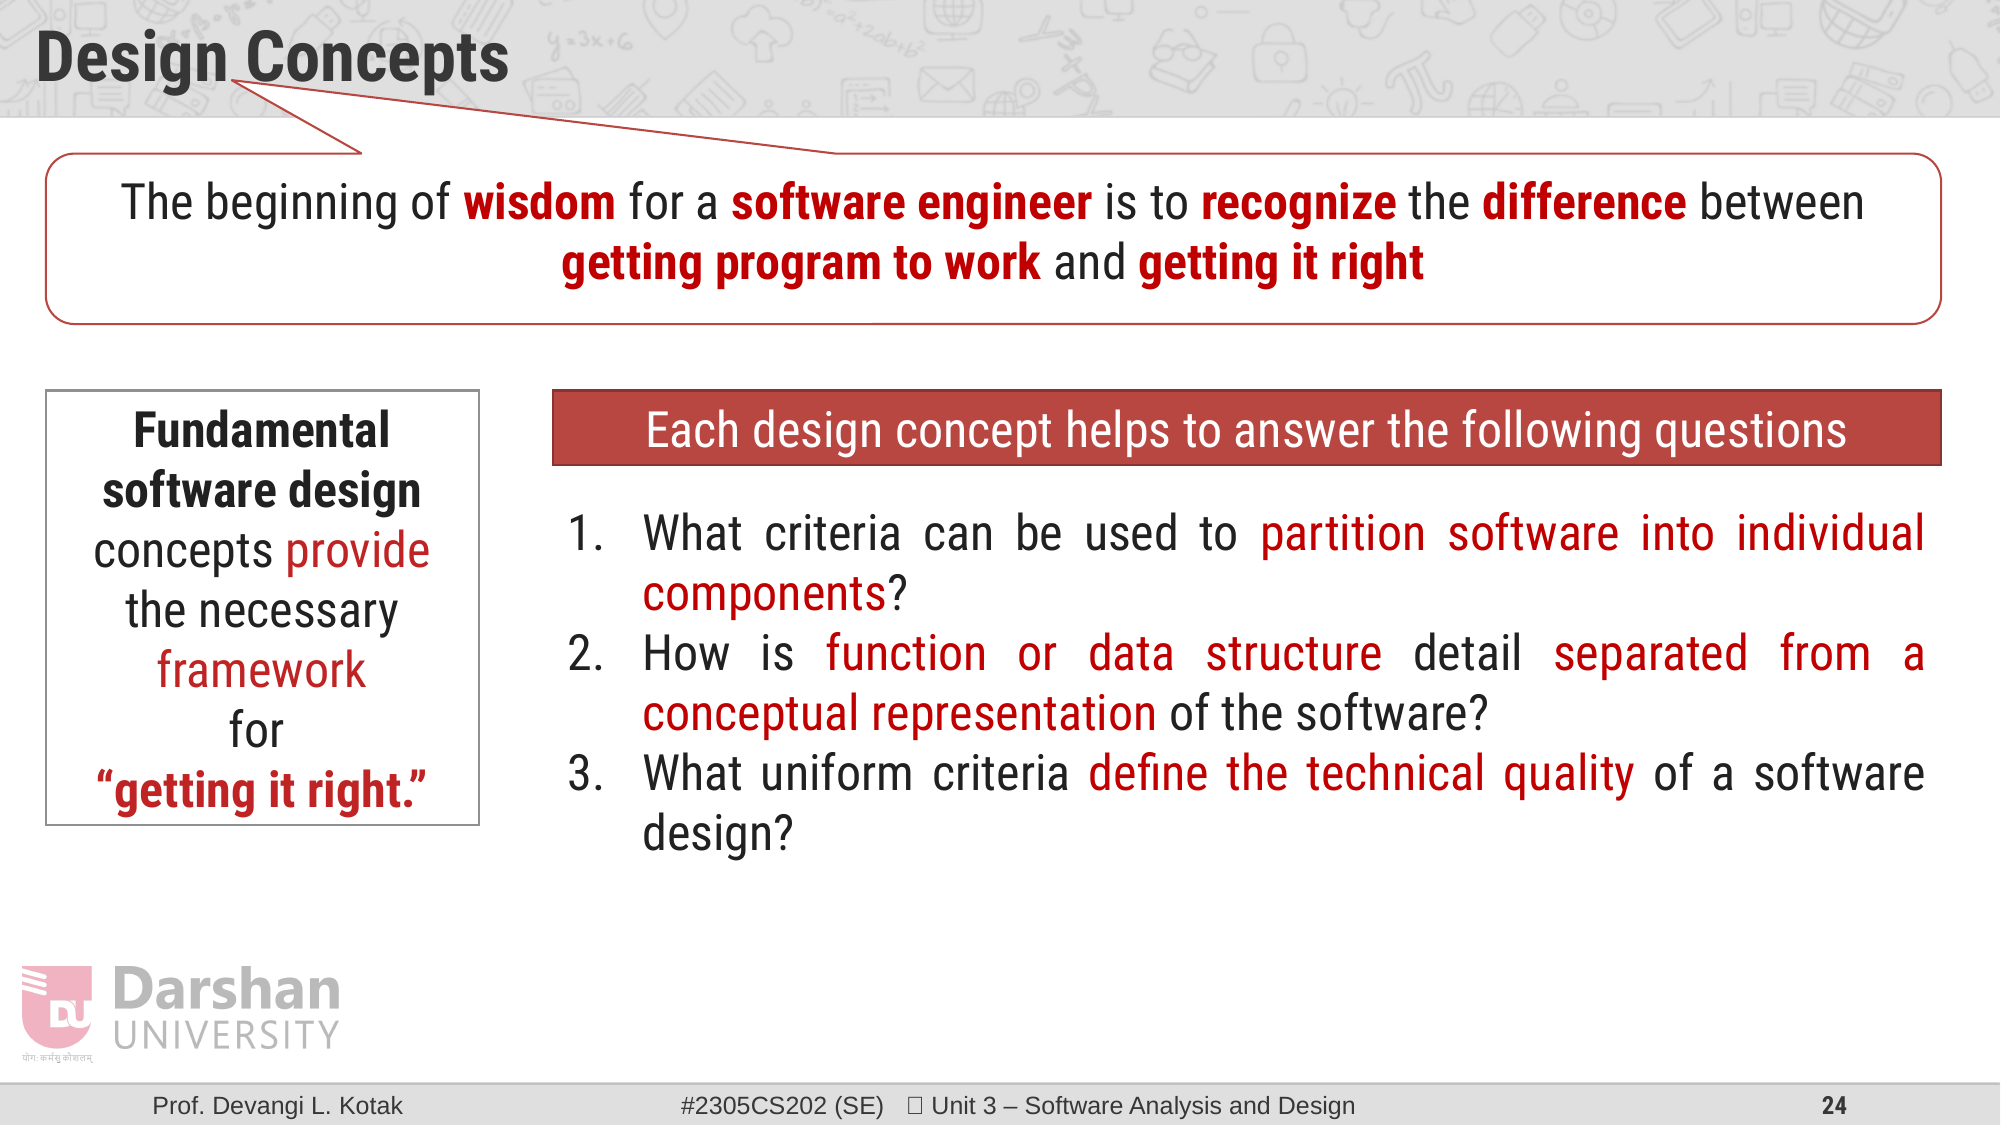

# Design Concepts
The beginning of wisdom for a software engineer is to recognize the difference between getting program to work and getting it right

Fundamental software design concepts provide the necessary framework
for
“getting it right.”
Each design concept helps to answer the following questions
What criteria can be used to partition software into individual components?
How is function or data structure detail separated from a conceptual representation of the software?
What uniform criteria define the technical quality of a software design?